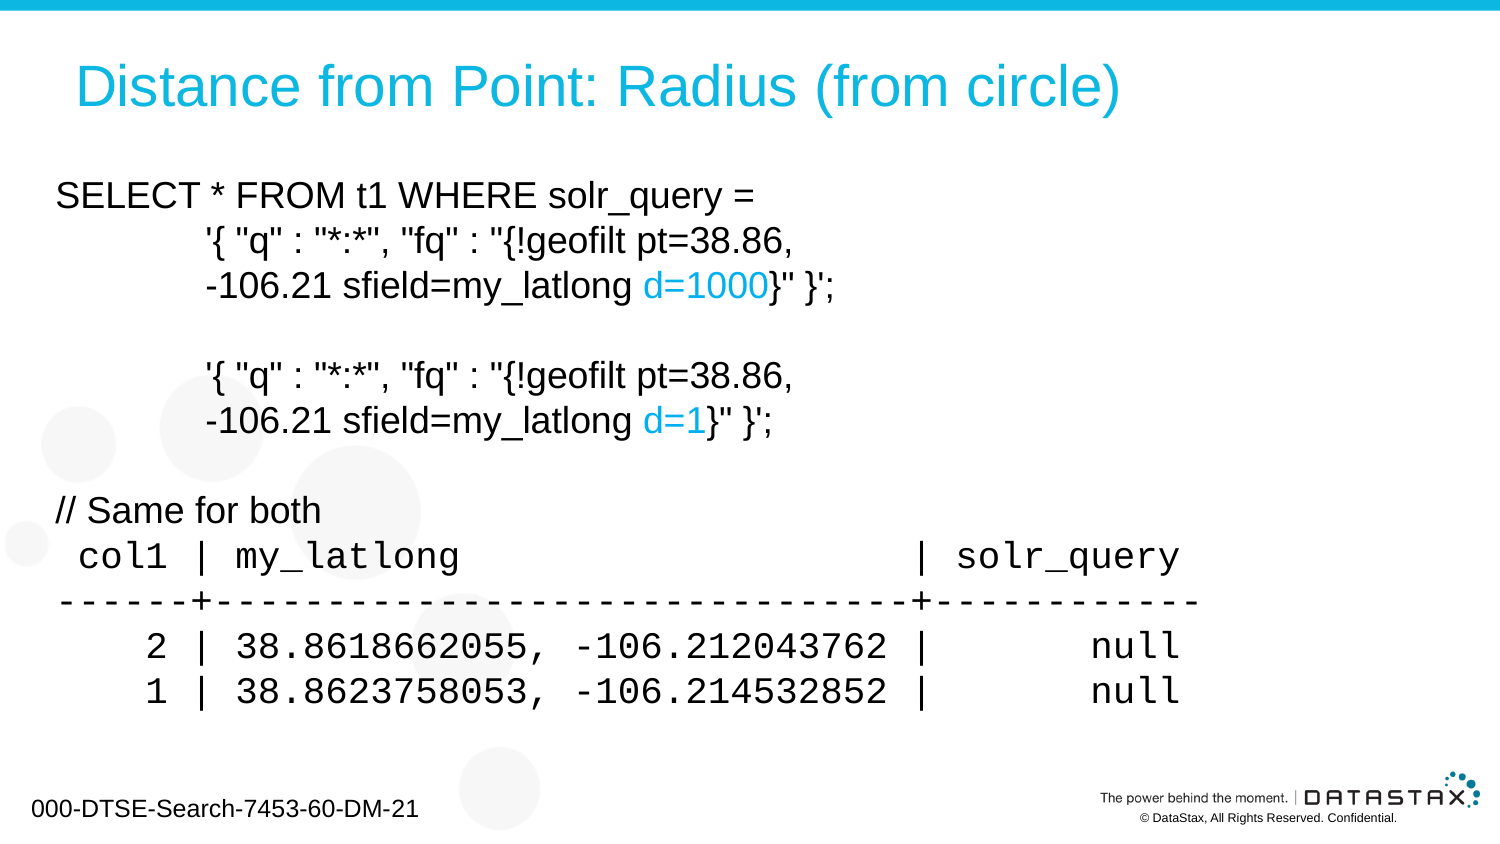

# Distance from Point: Radius (from circle)
SELECT * FROM t1 WHERE solr_query =
	'{ "q" : "*:*", "fq" : "{!geofilt pt=38.86,
	-106.21 sfield=my_latlong d=1000}" }';

	'{ "q" : "*:*", "fq" : "{!geofilt pt=38.86,
	-106.21 sfield=my_latlong d=1}" }';

// Same for both
 col1 | my_latlong                    | solr_query
------+-------------------------------+------------
    2 | 38.8618662055, -106.212043762 |       null
    1 | 38.8623758053, -106.214532852 |       null
000-DTSE-Search-7453-60-DM-21
© DataStax, All Rights Reserved. Confidential.